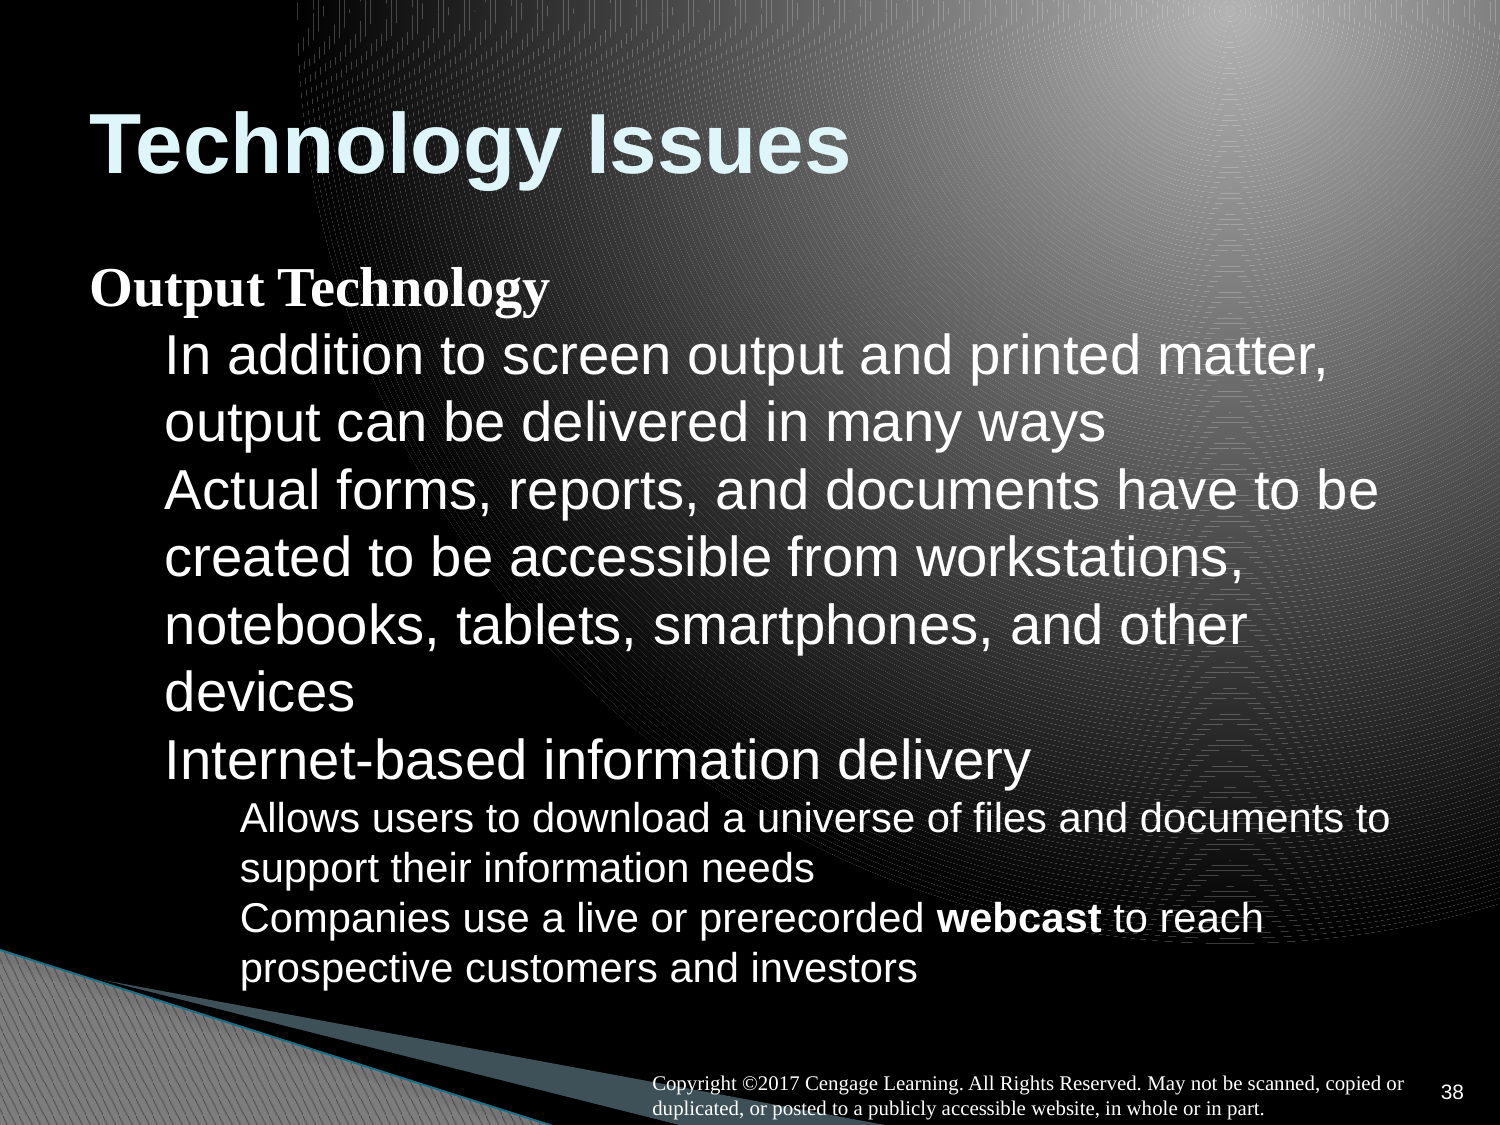

# Technology Issues
Output Technology
In addition to screen output and printed matter, output can be delivered in many ways
Actual forms, reports, and documents have to be created to be accessible from workstations, notebooks, tablets, smartphones, and other devices
Internet-based information delivery
Allows users to download a universe of files and documents to support their information needs
Companies use a live or prerecorded webcast to reach prospective customers and investors

38
Copyright ©2017 Cengage Learning. All Rights Reserved. May not be scanned, copied or duplicated, or posted to a publicly accessible website, in whole or in part.